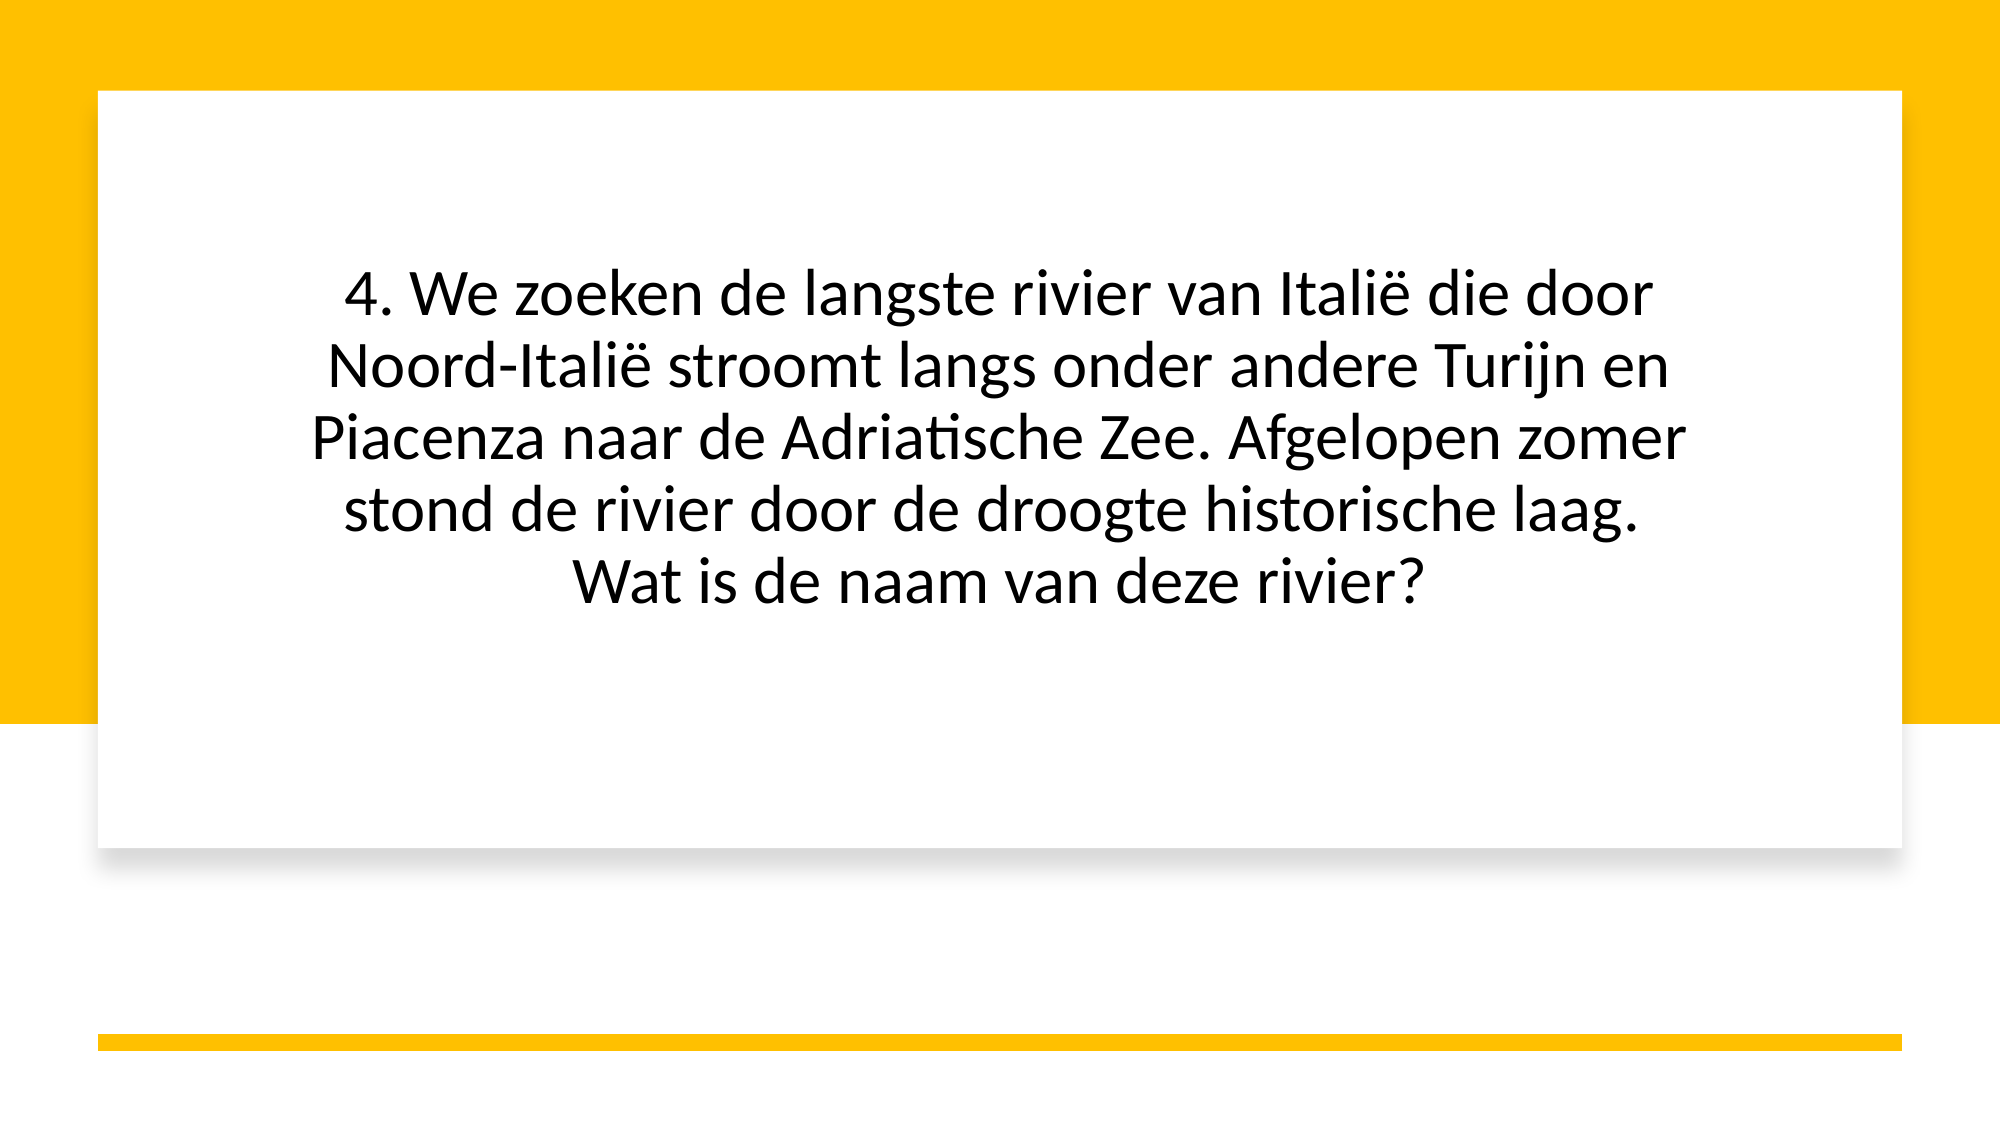

# 4. We zoeken de langste rivier van Italië die door Noord-Italië stroomt langs onder andere Turijn en Piacenza naar de Adriatische Zee. Afgelopen zomer stond de rivier door de droogte historische laag. Wat is de naam van deze rivier?